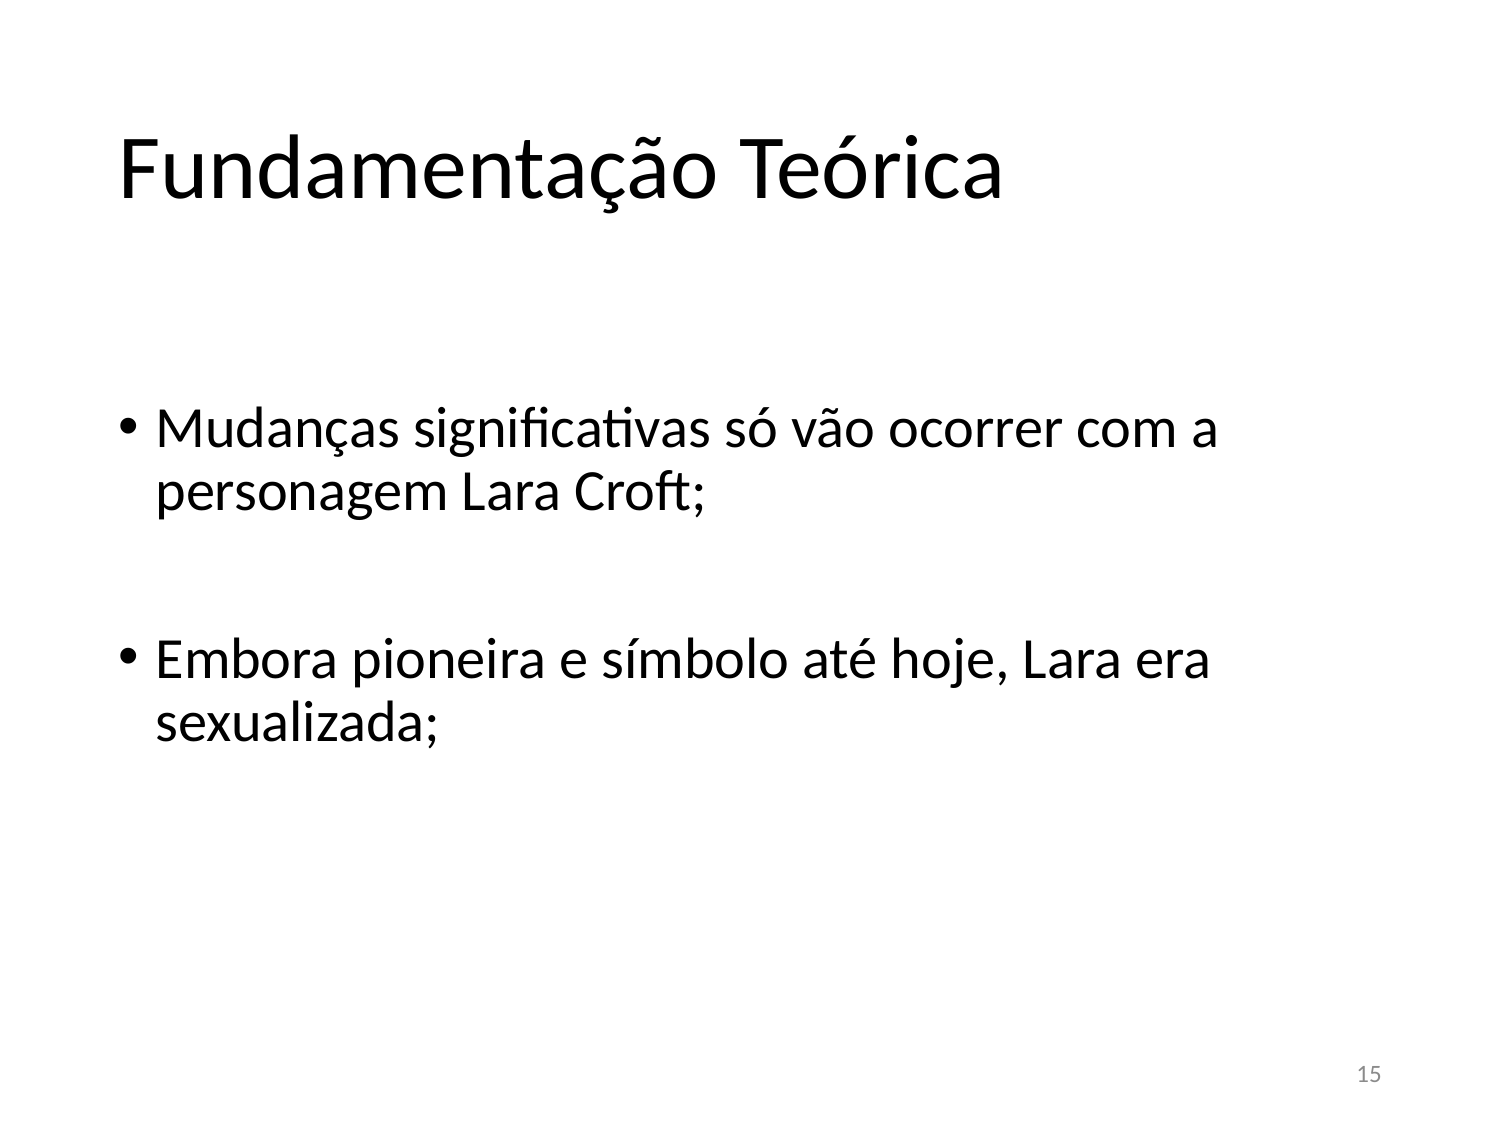

# Fundamentação Teórica

Mudanças significativas só vão ocorrer com a personagem Lara Croft;

Embora pioneira e símbolo até hoje, Lara era sexualizada;

15